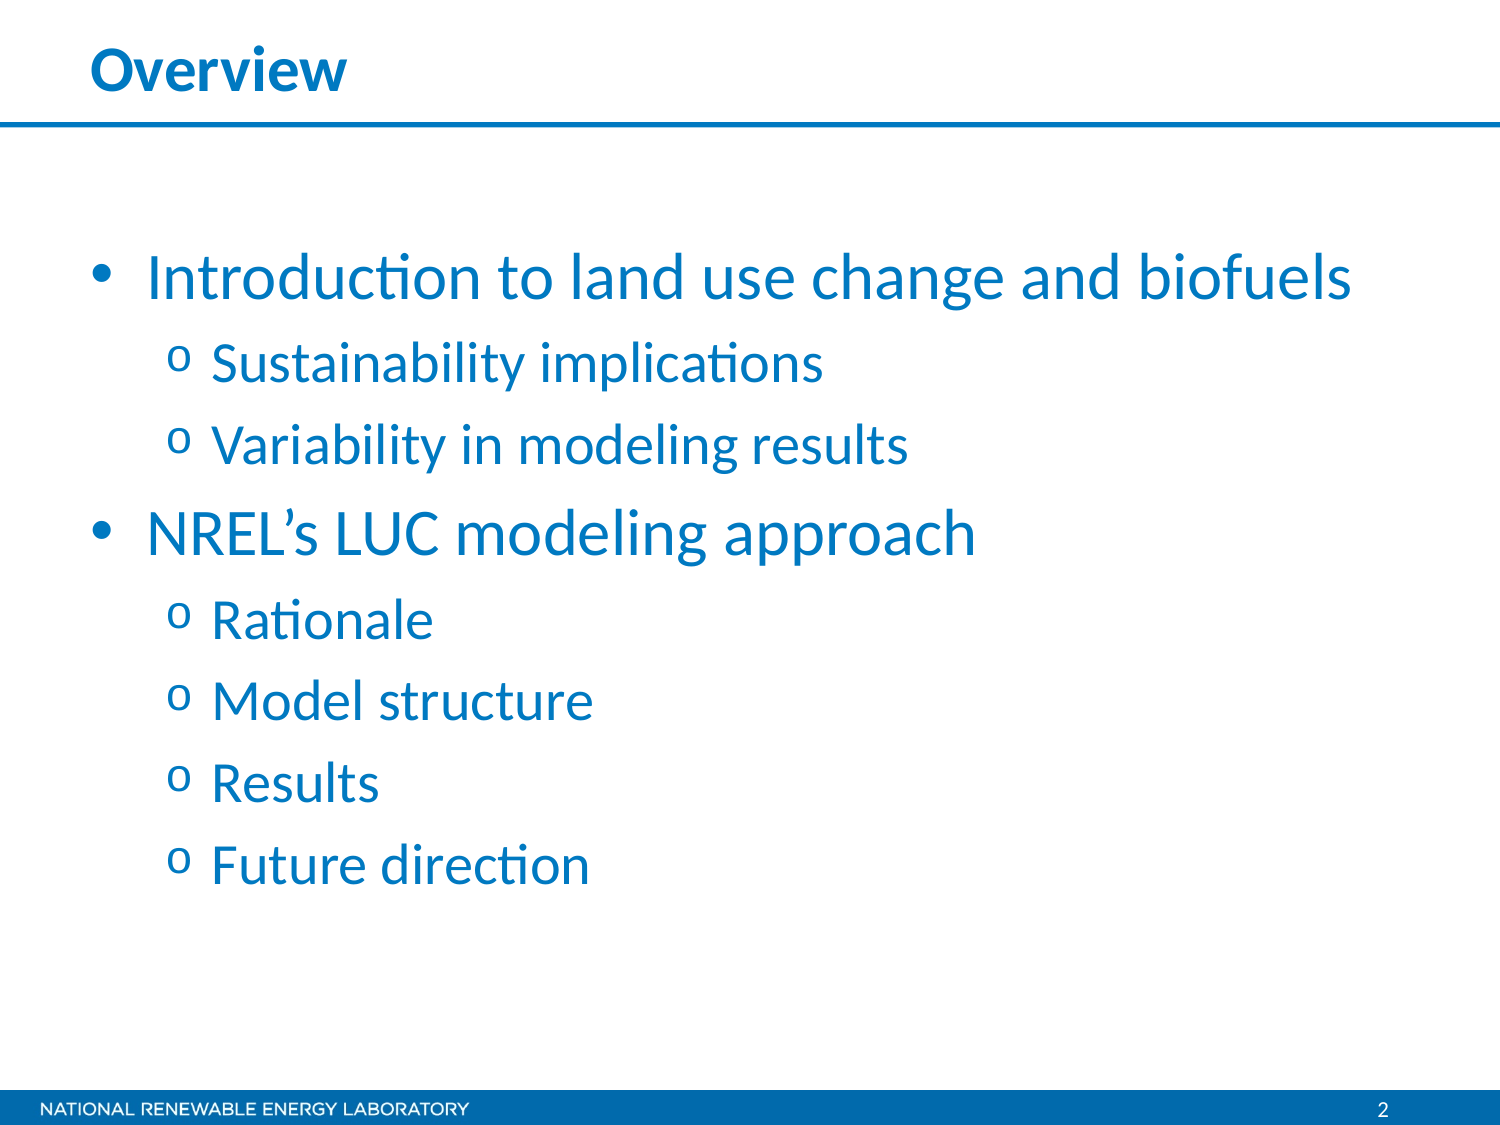

# Overview
Introduction to land use change and biofuels
Sustainability implications
Variability in modeling results
NREL’s LUC modeling approach
Rationale
Model structure
Results
Future direction